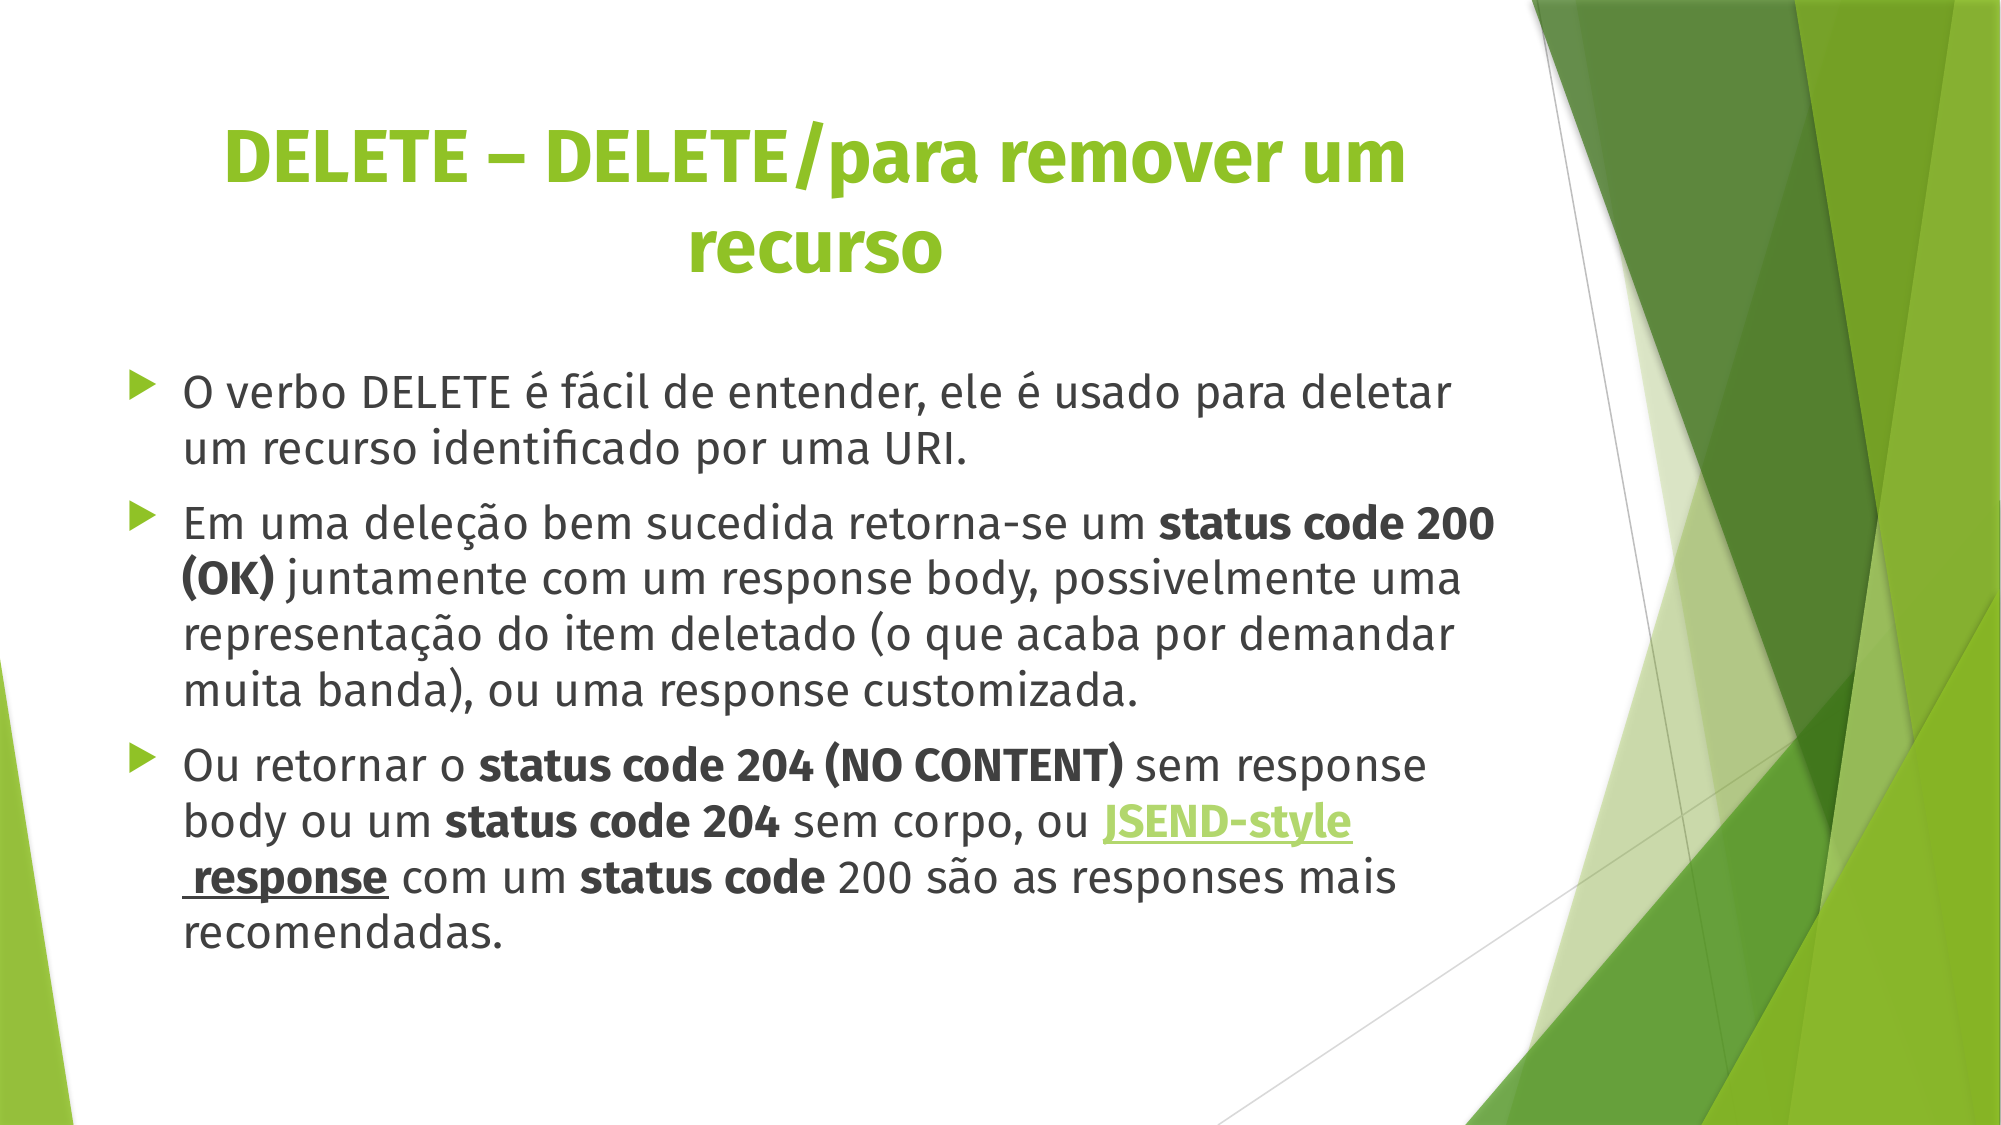

# DELETE – DELETE/para remover um recurso
O verbo DELETE é fácil de entender, ele é usado para deletar um recurso identificado por uma URI.
Em uma deleção bem sucedida retorna-se um status code 200 (OK) juntamente com um response body, possivelmente uma representação do item deletado (o que acaba por demandar muita banda), ou uma response customizada.
Ou retornar o status code 204 (NO CONTENT) sem response body ou um status code 204 sem corpo, ou JSEND-style response com um status code 200 são as responses mais recomendadas.